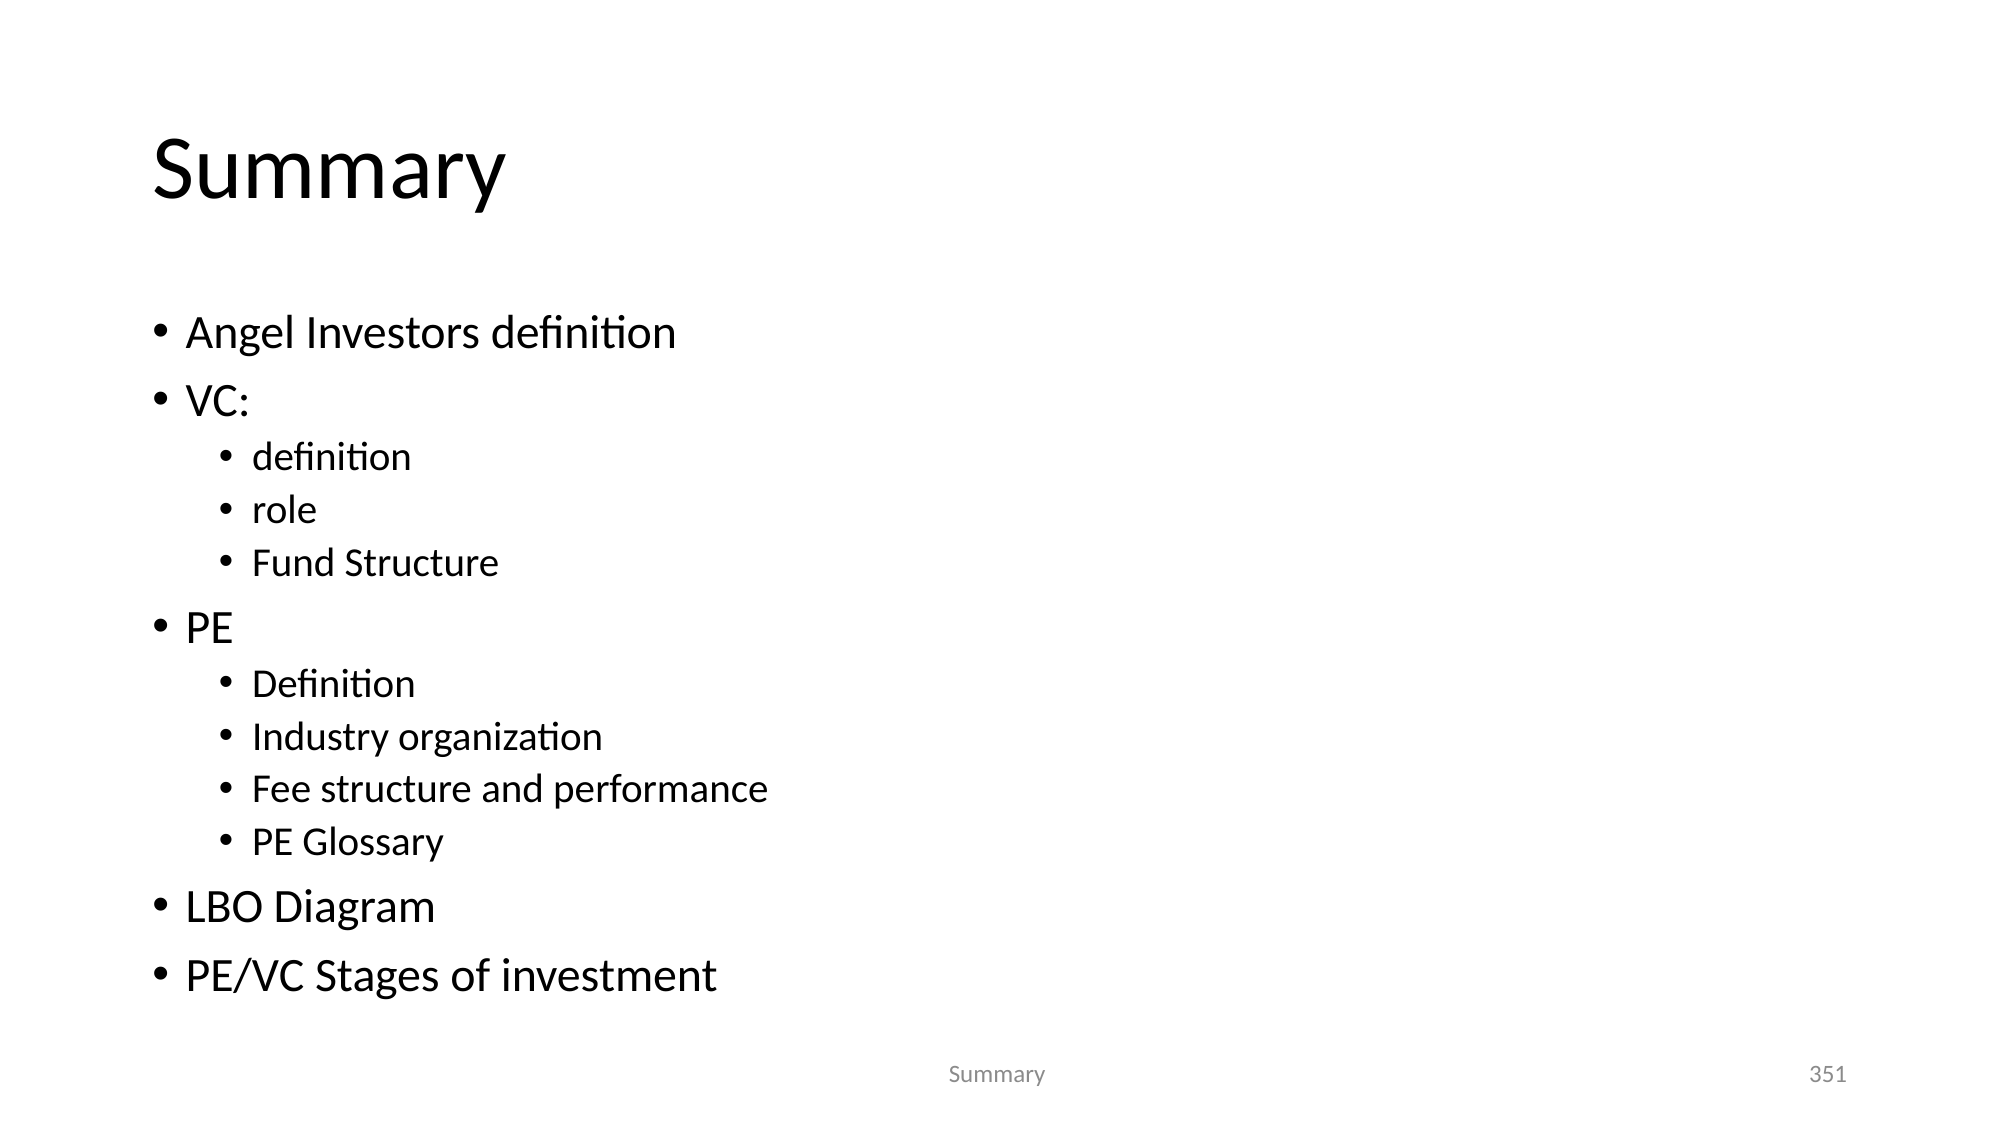

# Summary
Angel Investors definition
VC:
definition
role
Fund Structure
PE
Definition
Industry organization
Fee structure and performance
PE Glossary
LBO Diagram
PE/VC Stages of investment
351
Summary